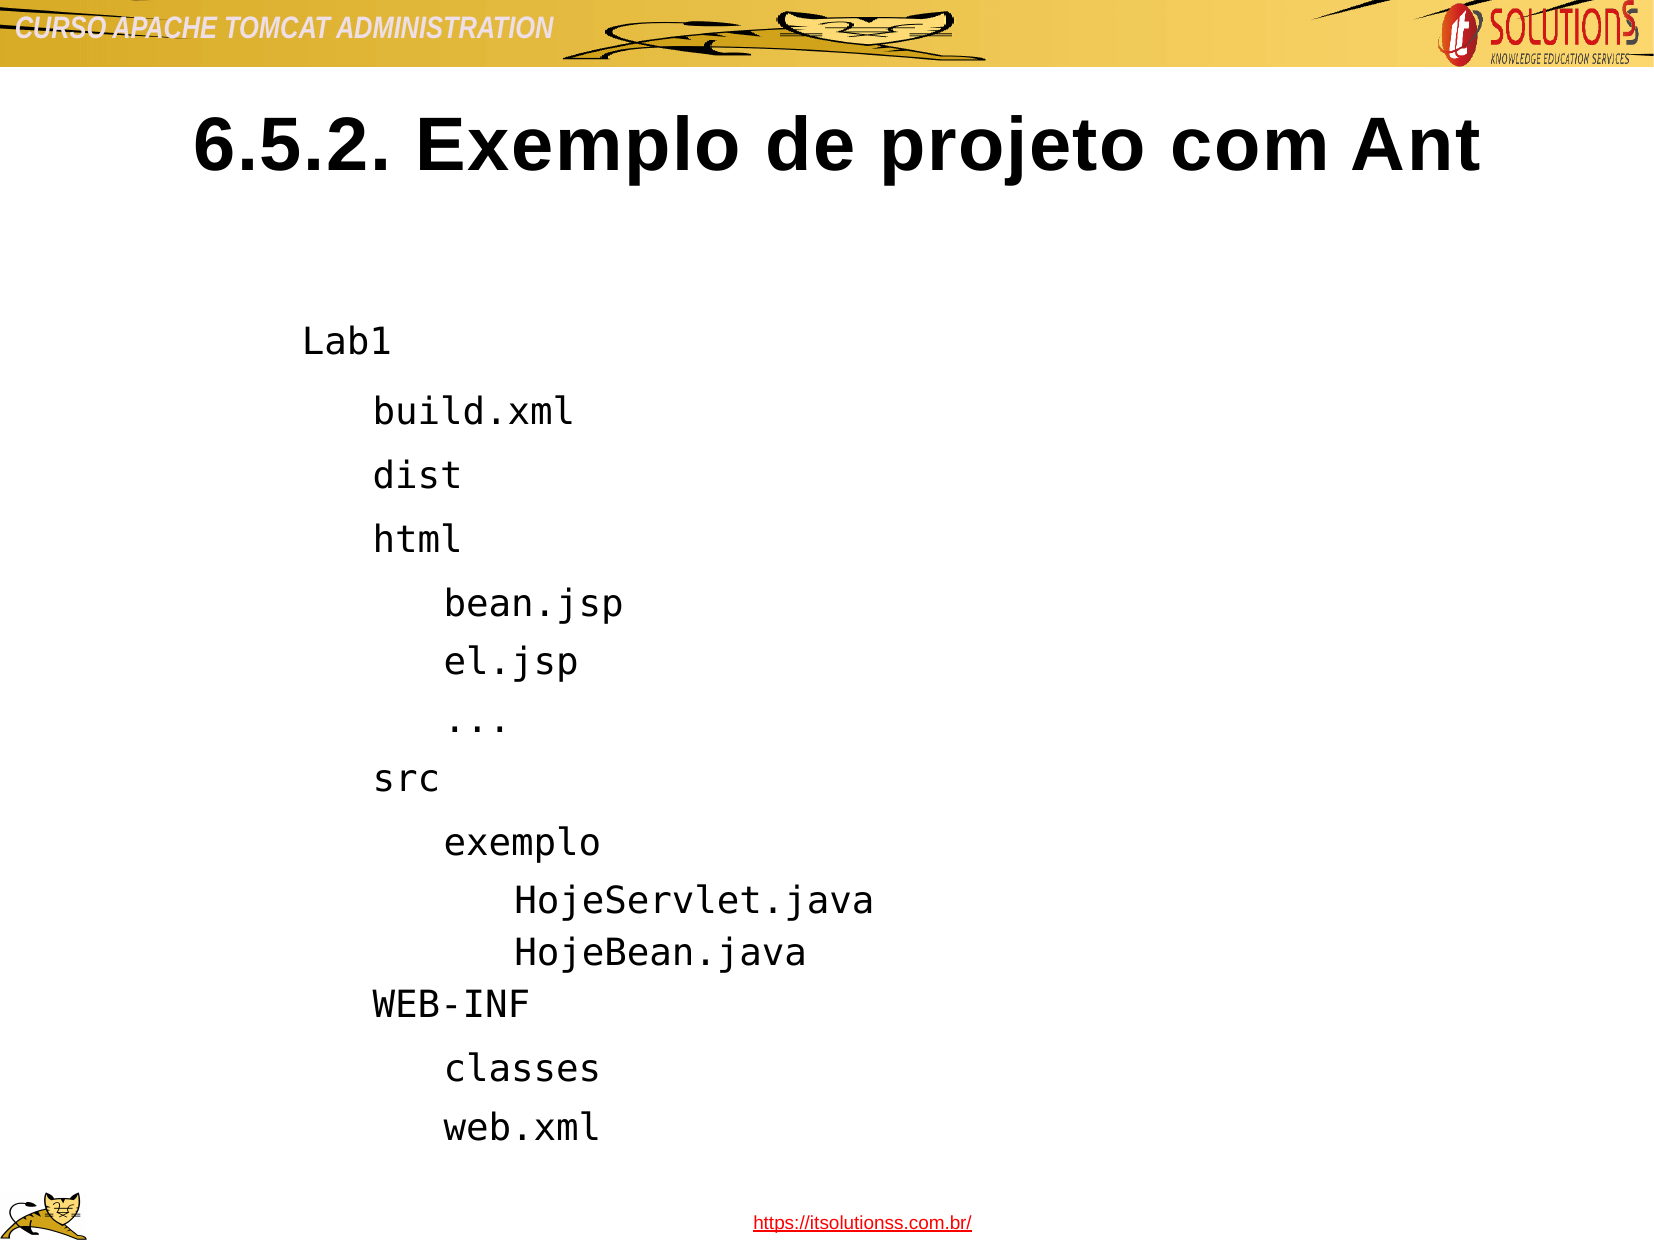

6.5.2. Exemplo de projeto com Ant
Lab1
build.xml
dist
html
bean.jsp
el.jsp
...
src
exemplo
HojeServlet.java
HojeBean.java
WEB-INF
classes
web.xml